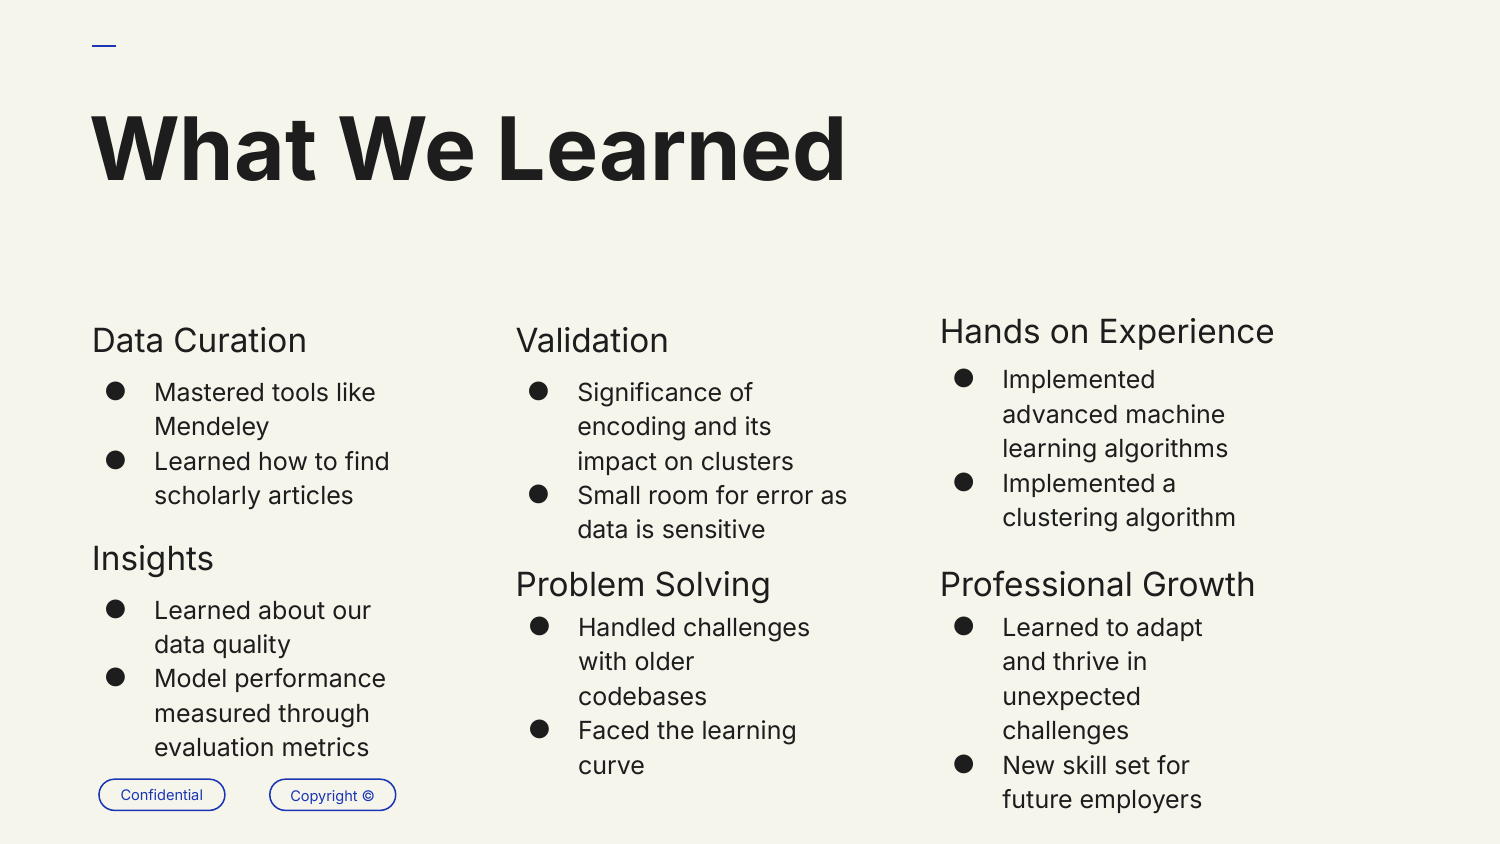

# What We Learned
Hands on Experience
Data Curation
Validation
Implemented advanced machine learning algorithms
Implemented a clustering algorithm

Significance of encoding and its impact on clusters
Small room for error as data is sensitive
Mastered tools like Mendeley
Learned how to find scholarly articles
Insights
Problem Solving
Professional Growth
Learned about our data quality
Model performance measured through evaluation metrics
Handled challenges with older codebases
Faced the learning curve
Learned to adapt and thrive in unexpected challenges
New skill set for future employers